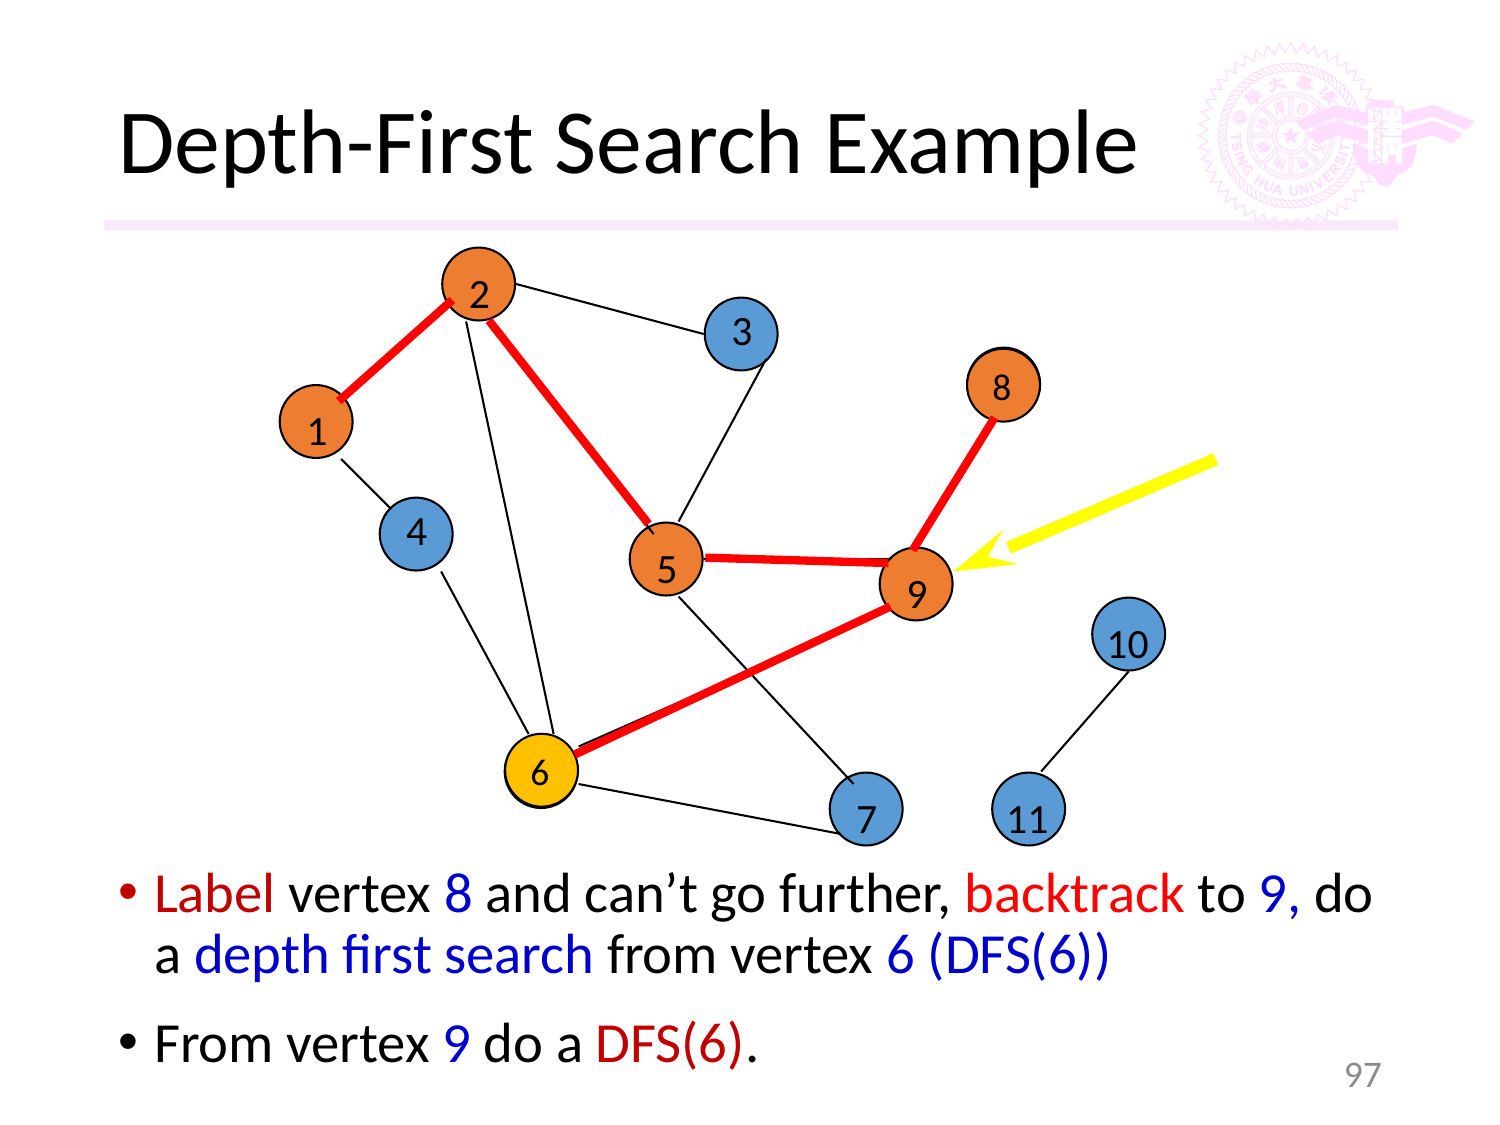

# Depth-First Search Example

2

3

8

1

4

5

9

10

6

7
11

8

6
Label vertex 8 and can’t go further, backtrack to 9, do a depth first search from vertex 6 (DFS(6))
From vertex 9 do a DFS(6).
97